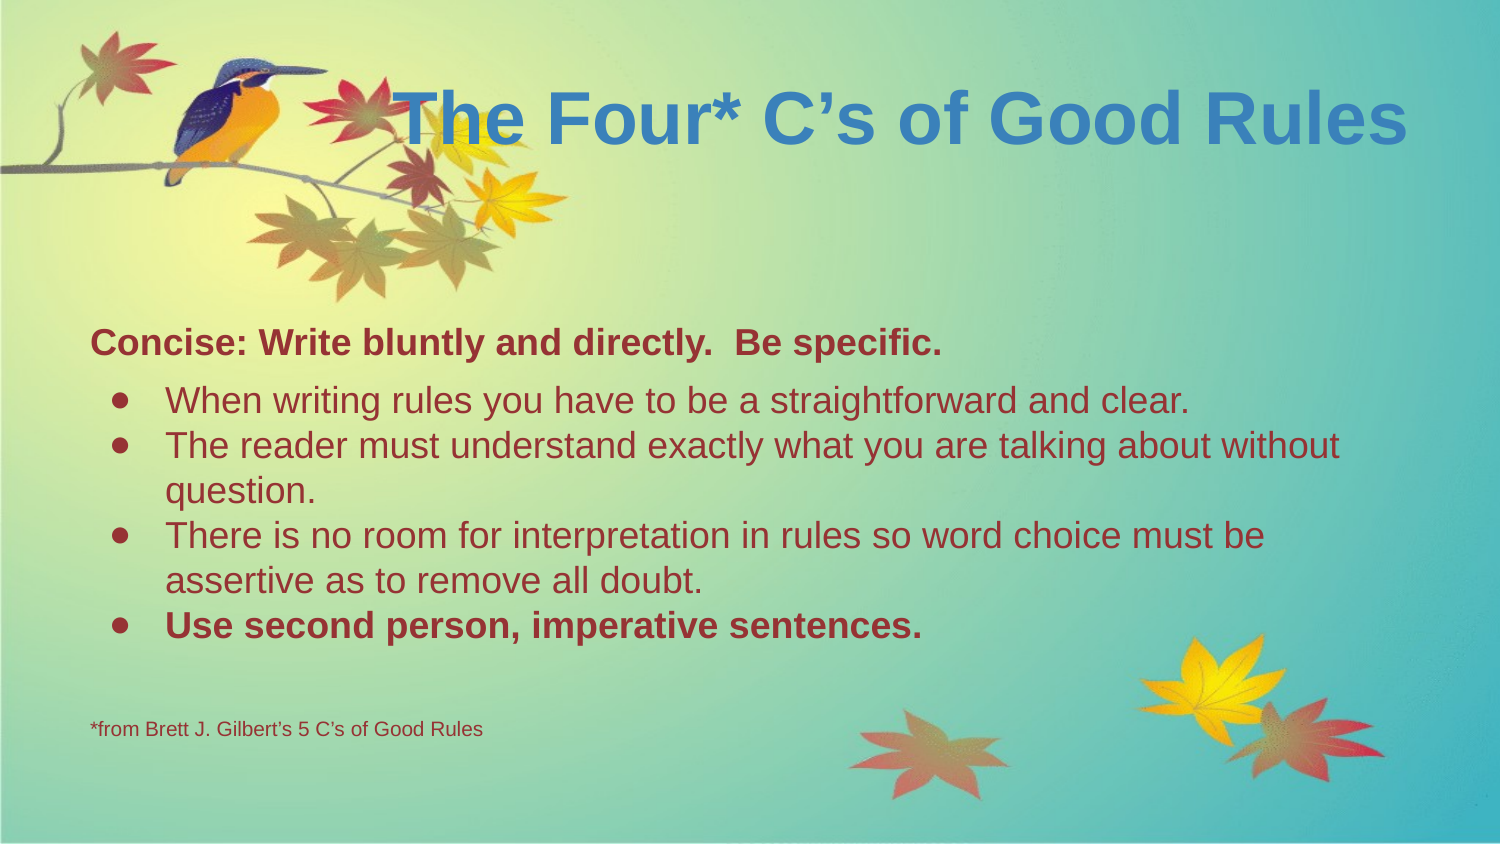

# The Four* C’s of Good Rules
Concise: Write bluntly and directly.  Be specific.
When writing rules you have to be a straightforward and clear.
The reader must understand exactly what you are talking about without question.
There is no room for interpretation in rules so word choice must be assertive as to remove all doubt.
Use second person, imperative sentences.

*from Brett J. Gilbert’s 5 C’s of Good Rules